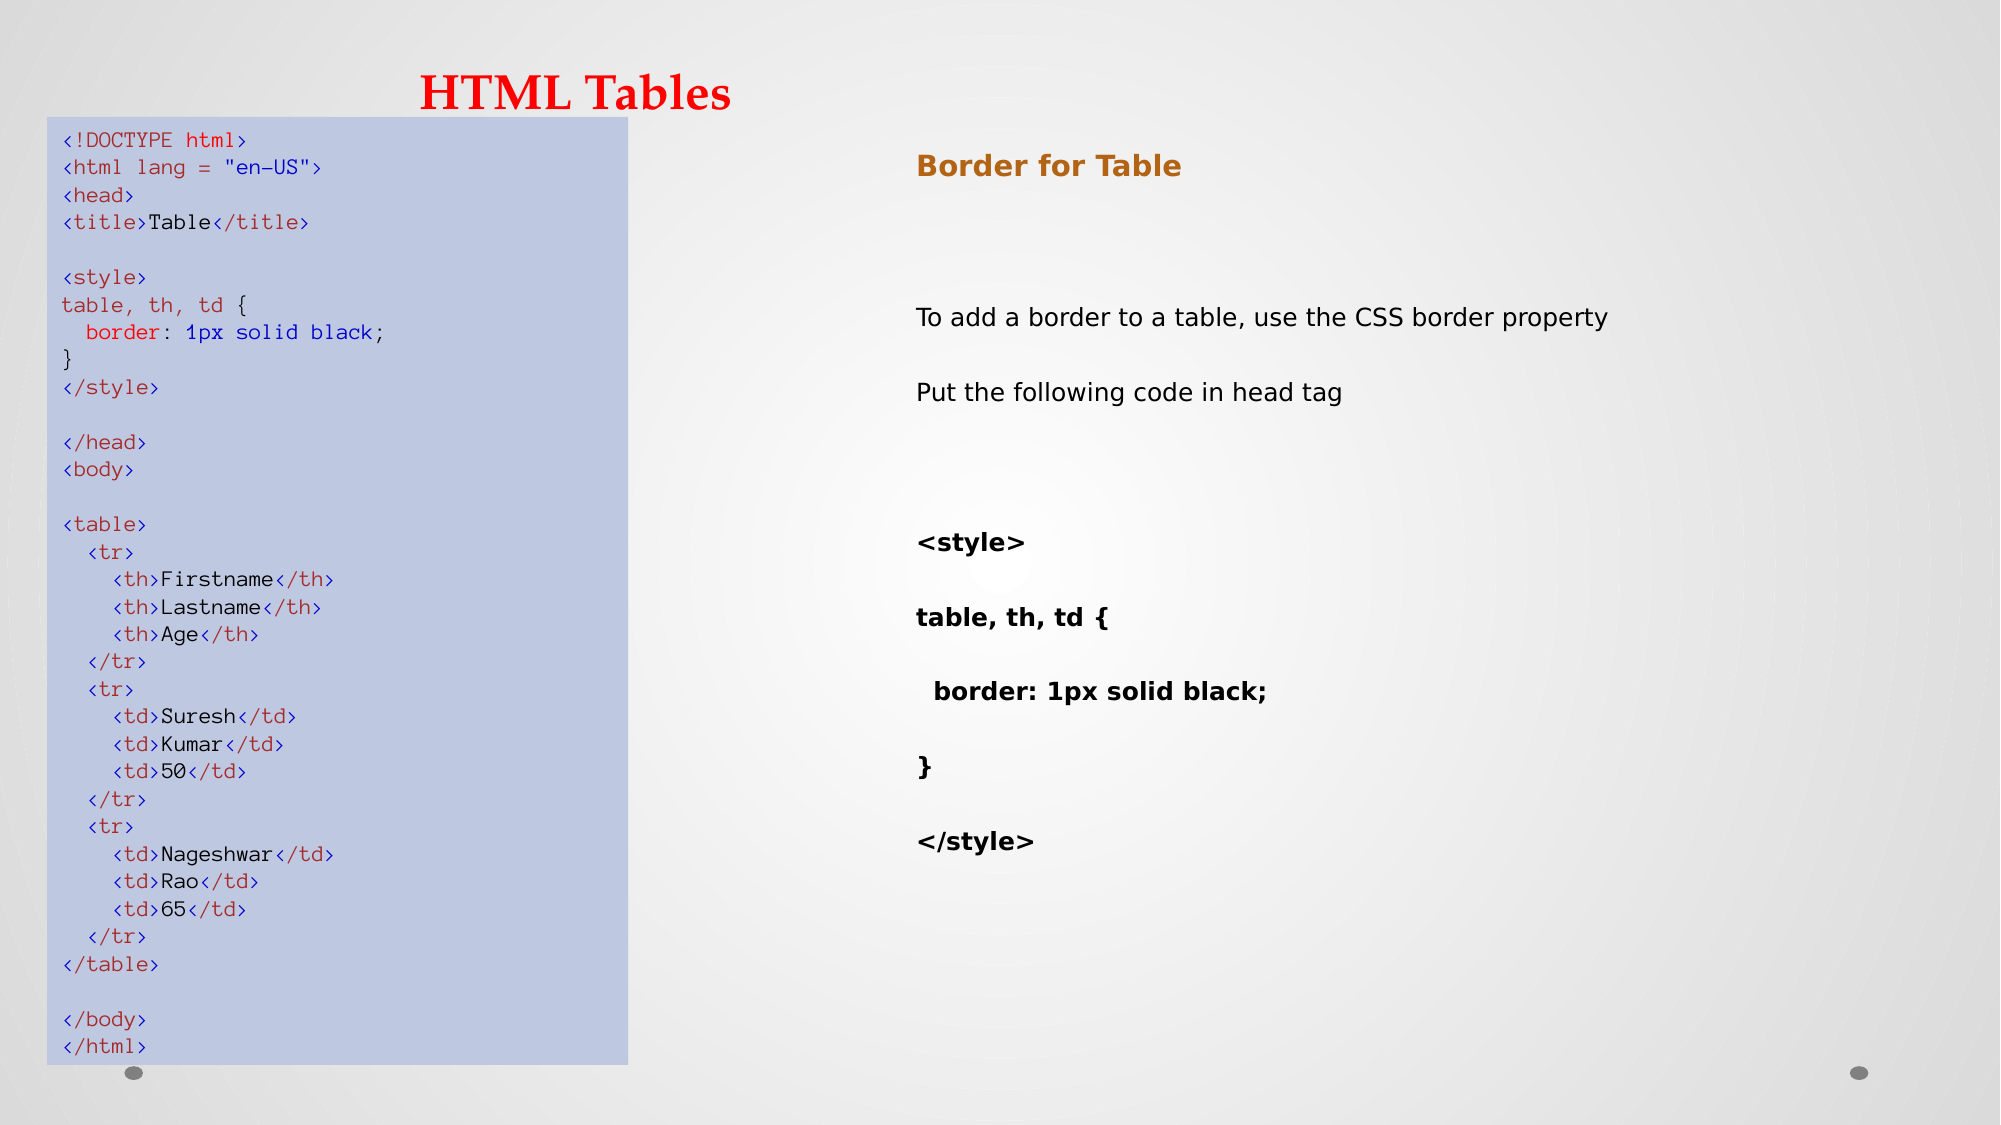

# HTML Tables
Border for Table

To add a border to a table, use the CSS border property
Put the following code in head tag

<style>
table, th, td {
  border: 1px solid black;
}
</style>
<!DOCTYPE html>
<html lang = "en-US">
<head>
<title>Table</title>

<style>
table, th, td {
  border: 1px solid black;
}
</style>
</head>
<body>

<table>
  <tr>
    <th>Firstname</th>
    <th>Lastname</th>
    <th>Age</th>
  </tr>
  <tr>
    <td>Suresh</td>
    <td>Kumar</td>
    <td>50</td>
  </tr>
  <tr>
    <td>Nageshwar</td>
    <td>Rao</td>
    <td>65</td>
  </tr>
</table>

</body>
</html>